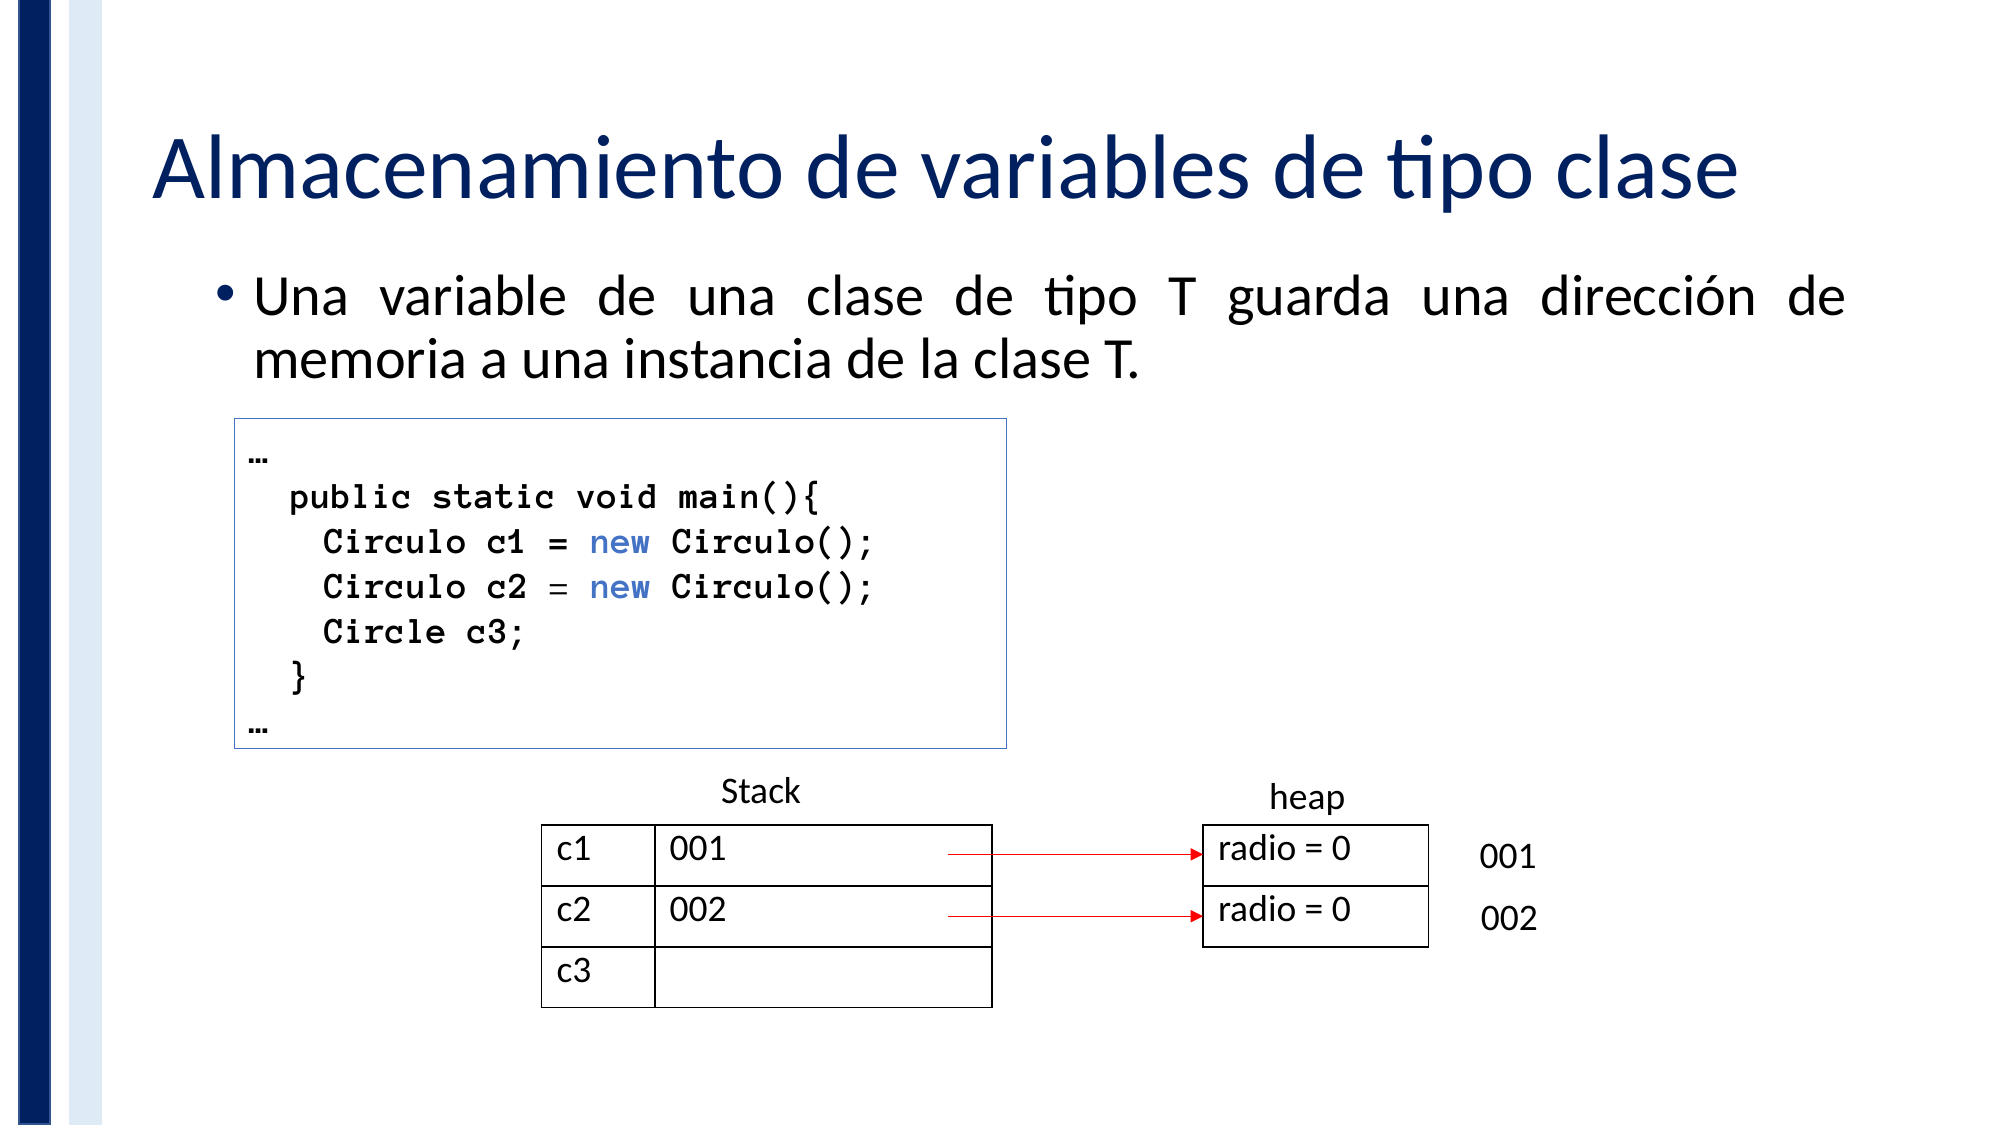

# Almacenamiento de variables de tipo clase
Una variable de una clase de tipo T guarda una dirección de memoria a una instancia de la clase T.

…
  public static void main(){
Circulo c1 = new Circulo(); Circulo c2 = new Circulo();
Circle c3;
  }
…
Stack
heap
001
| c1 | 001 |
| --- | --- |
| c2 | 002 |
| c3 |  |
| radio = 0 |
| --- |
| radio = 0 |
002